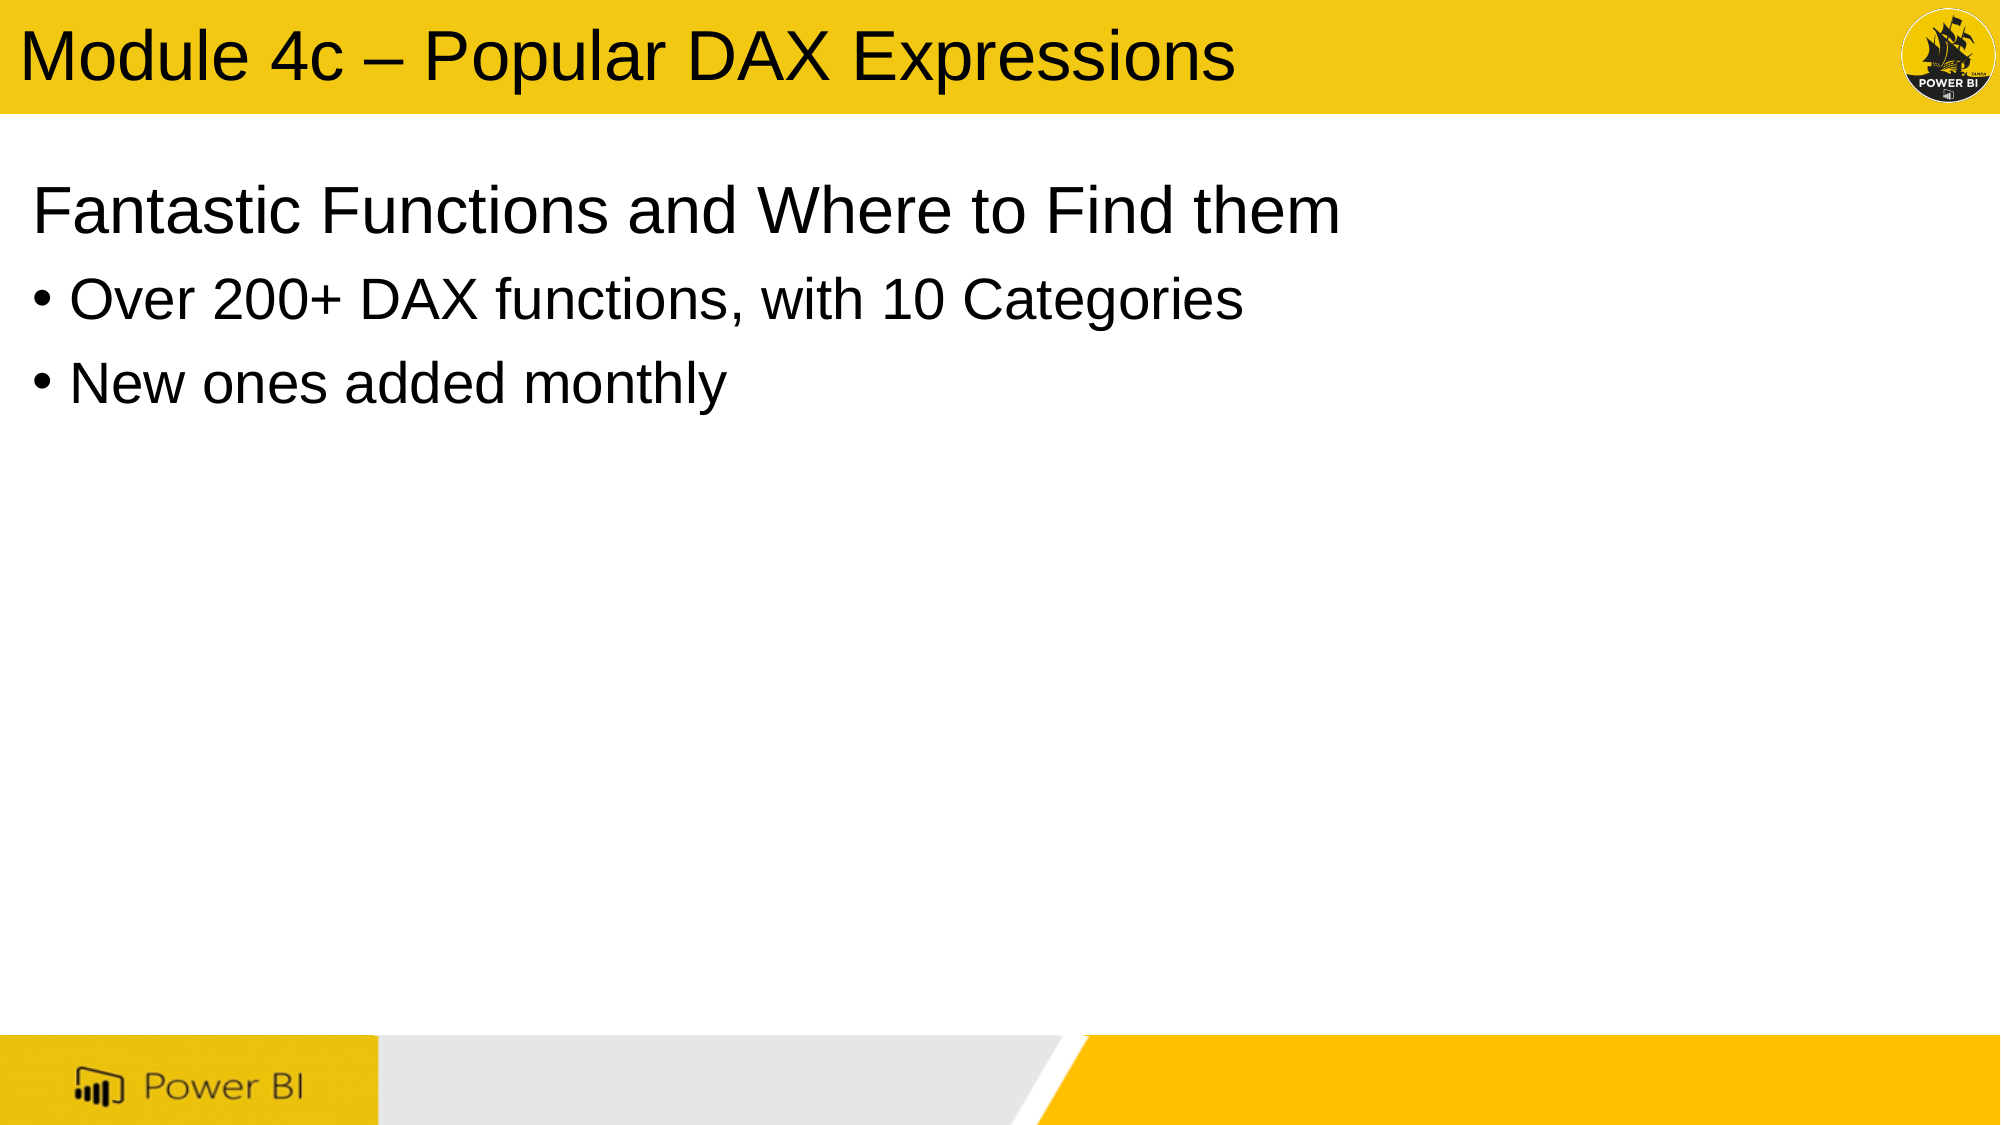

# Module 4c – Popular DAX Expressions
Fantastic Functions and Where to Find them
Over 200+ DAX functions, with 10 Categories
New ones added monthly